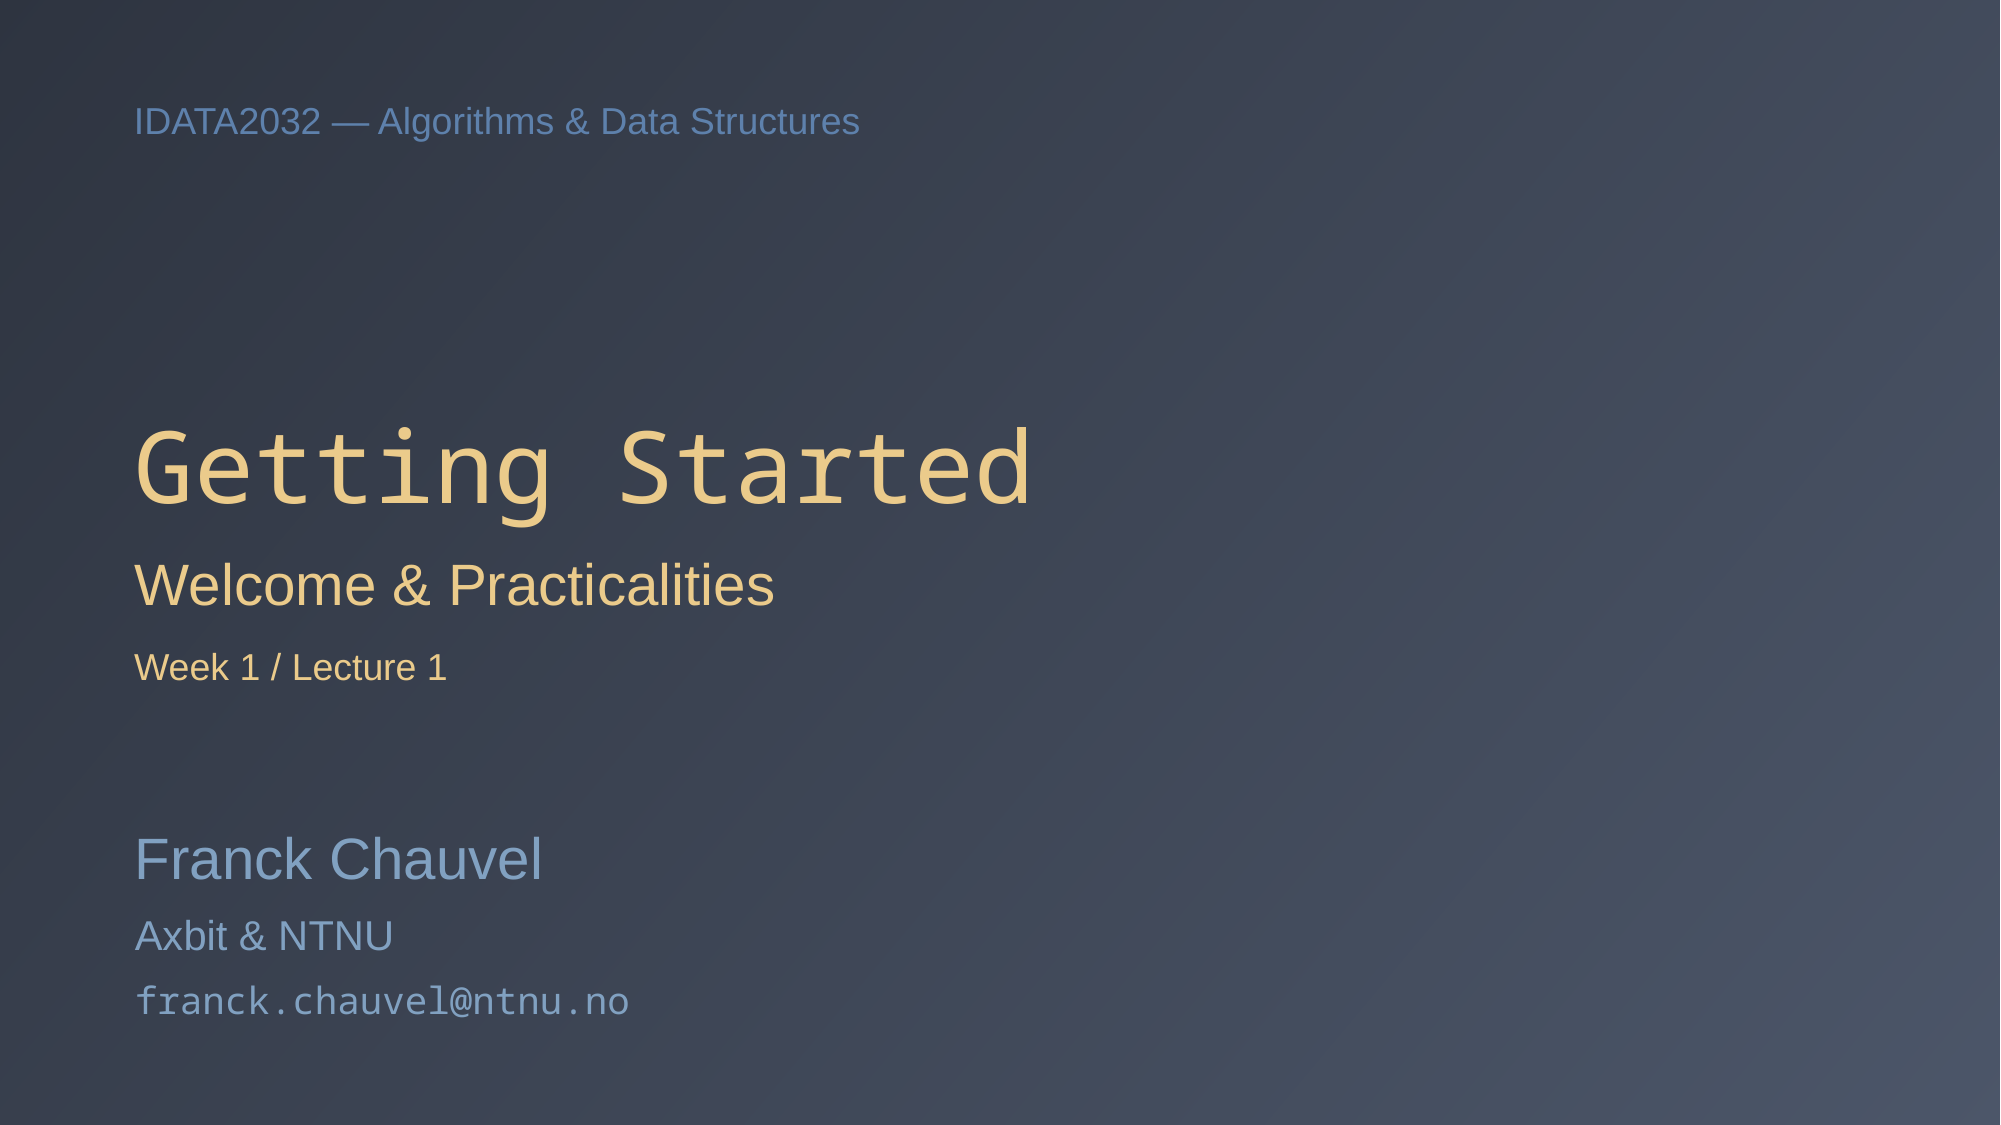

# Getting Started
Welcome & Practicalities
Week 1 / Lecture 1
Franck Chauvel
Axbit & NTNU
franck.chauvel@ntnu.no